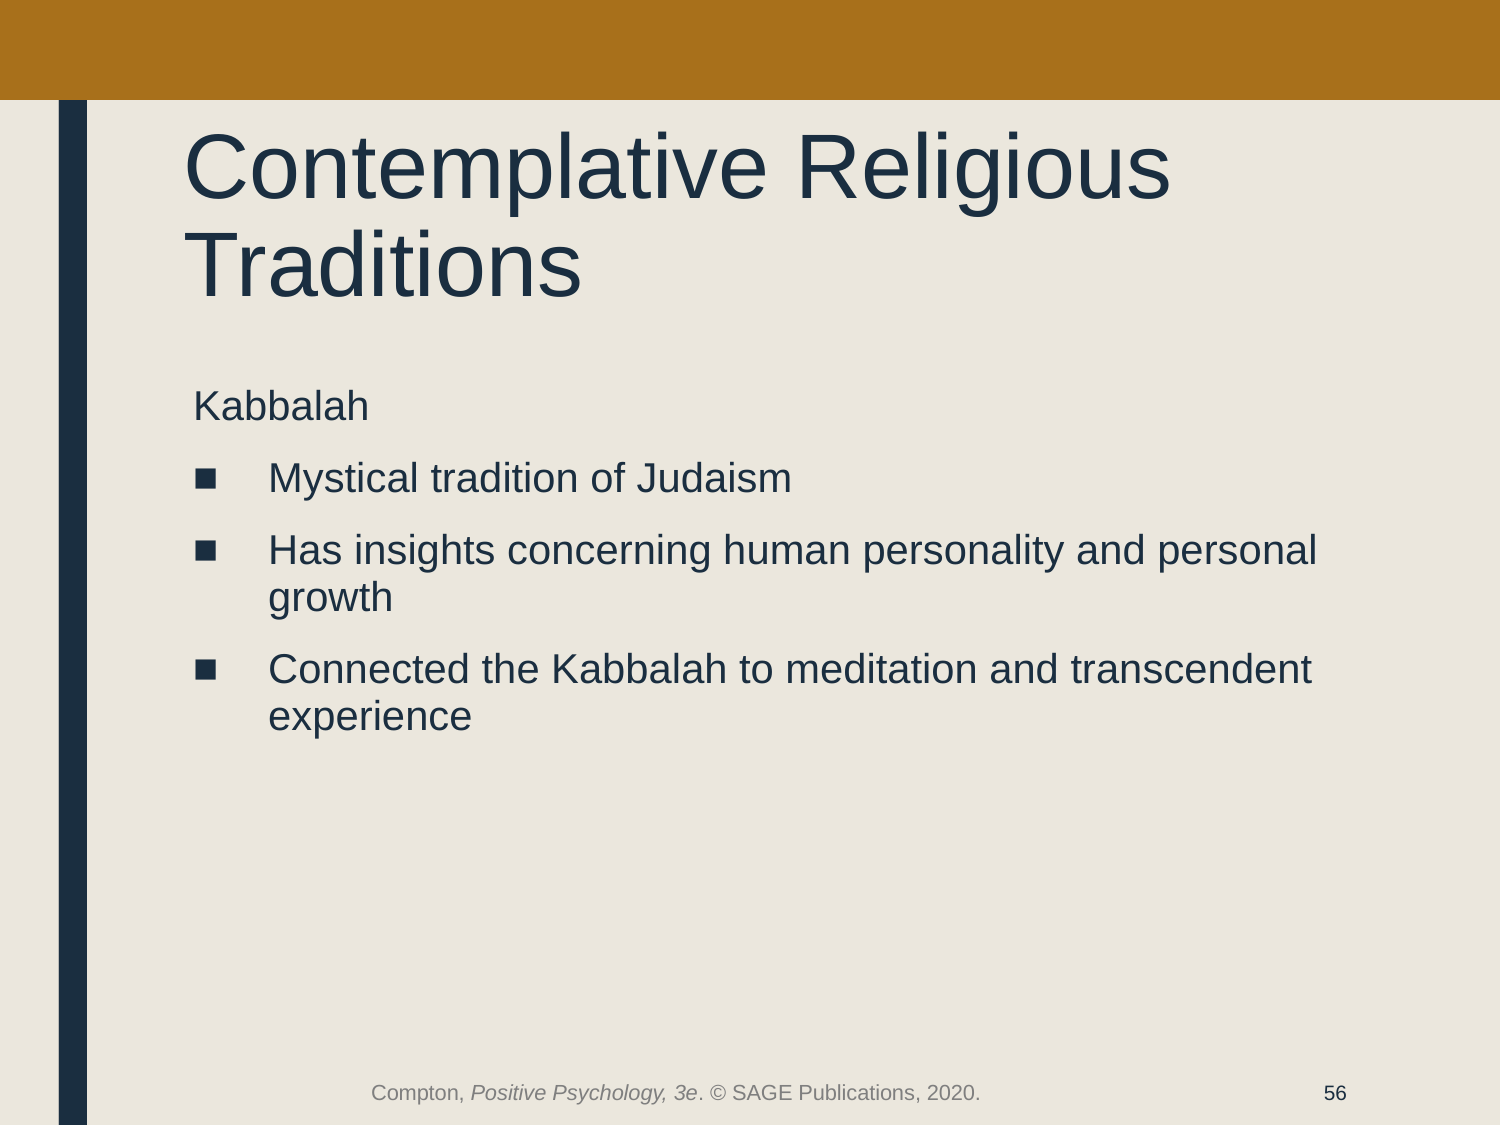

# Contemplative Religious Traditions
Kabbalah
Mystical tradition of Judaism
Has insights concerning human personality and personal growth
Connected the Kabbalah to meditation and transcendent experience

Compton, Positive Psychology, 3e. © SAGE Publications, 2020.
56